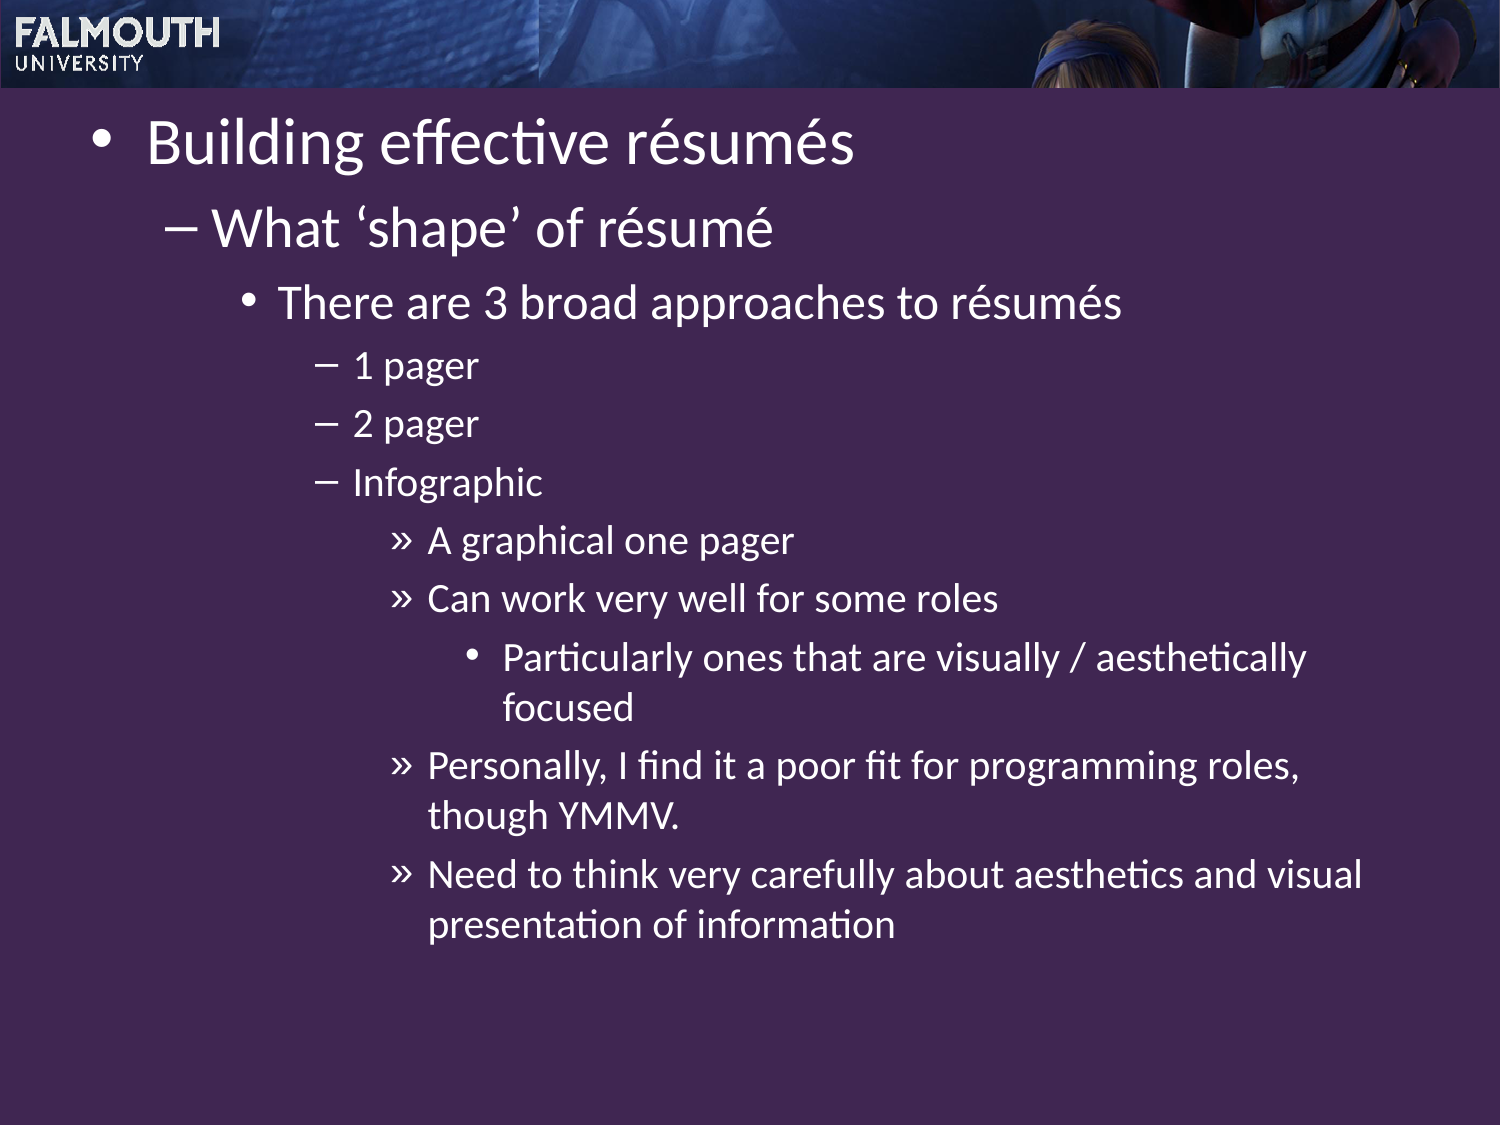

Building effective résumés
What ‘shape’ of résumé
There are 3 broad approaches to résumés
1 pager
2 pager
Infographic
A graphical one pager
Can work very well for some roles
Particularly ones that are visually / aesthetically focused
Personally, I find it a poor fit for programming roles, though YMMV.
Need to think very carefully about aesthetics and visual presentation of information